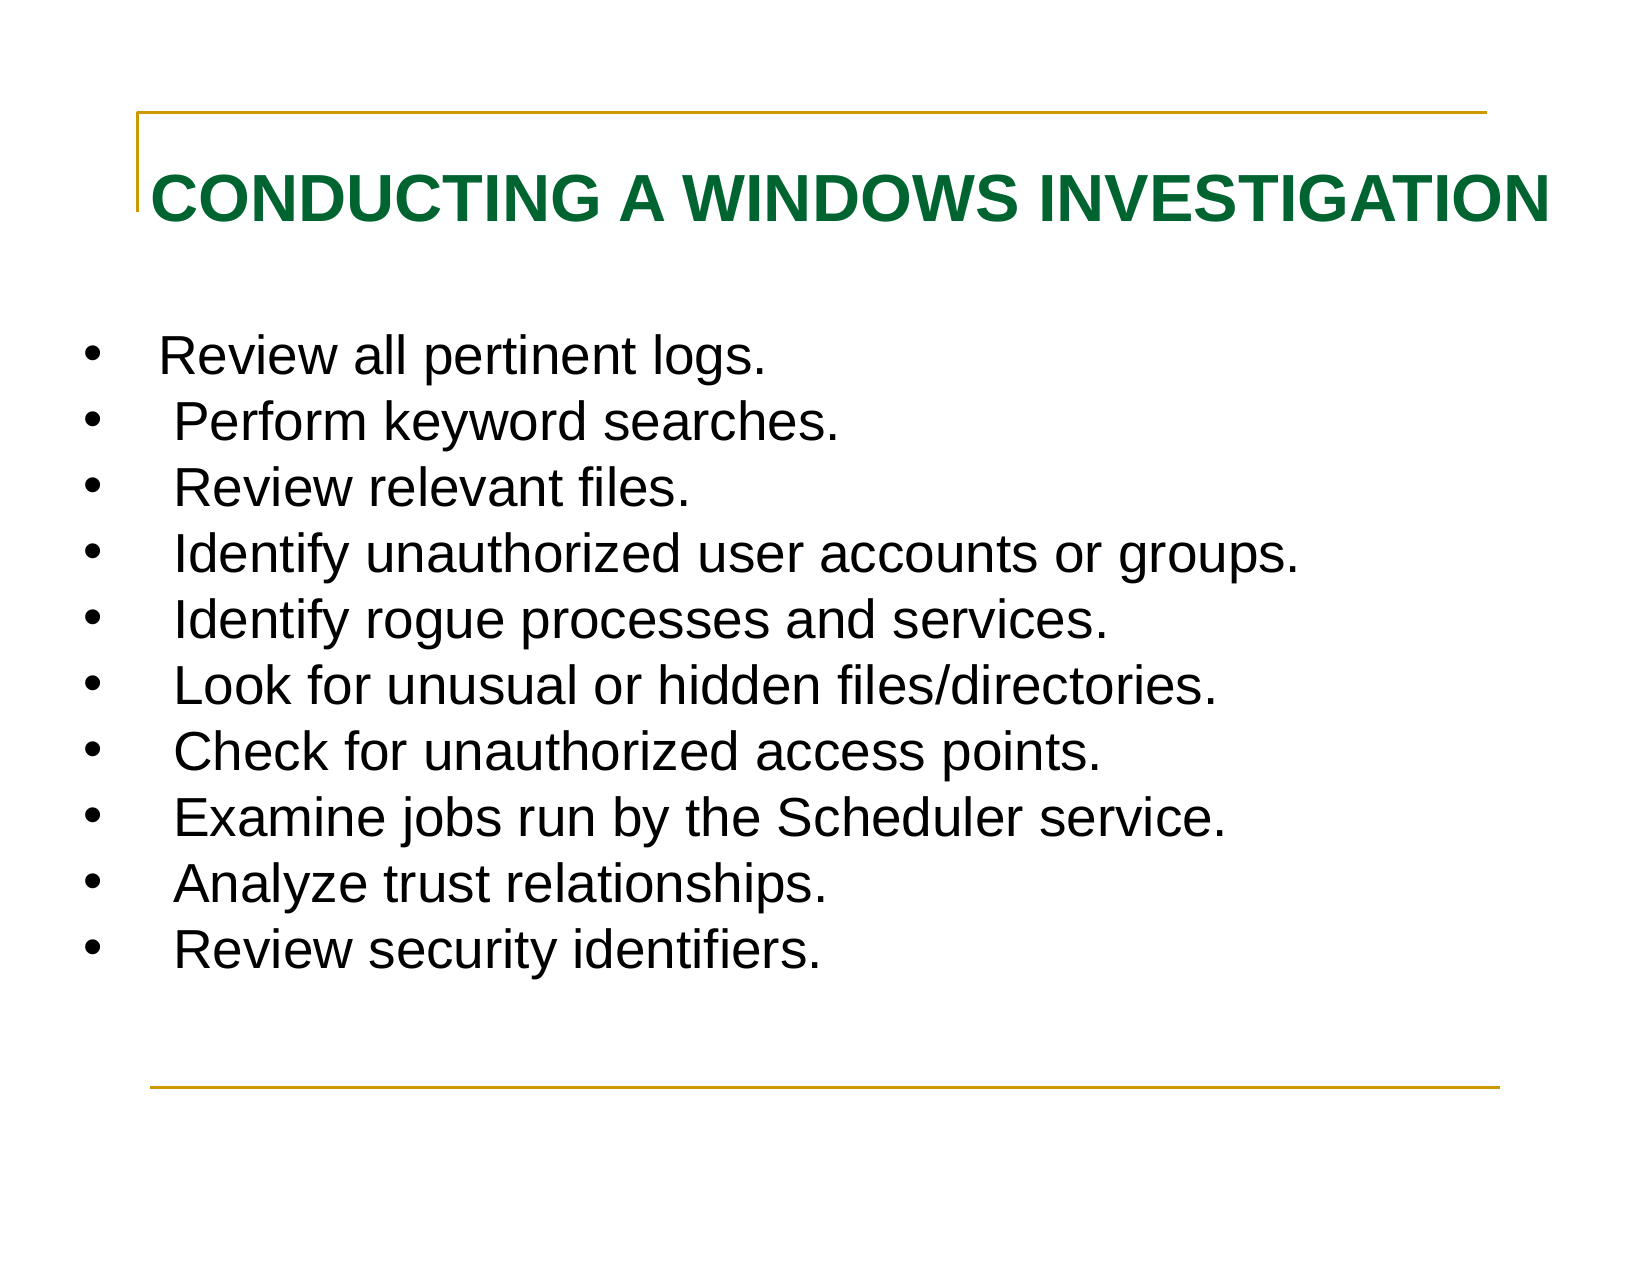

# CONDUCTING A WINDOWS INVESTIGATION
Review all pertinent logs.
 Perform keyword searches.
 Review relevant files.
 Identify unauthorized user accounts or groups.
 Identify rogue processes and services.
 Look for unusual or hidden files/directories.
 Check for unauthorized access points.
 Examine jobs run by the Scheduler service.
 Analyze trust relationships.
 Review security identifiers.